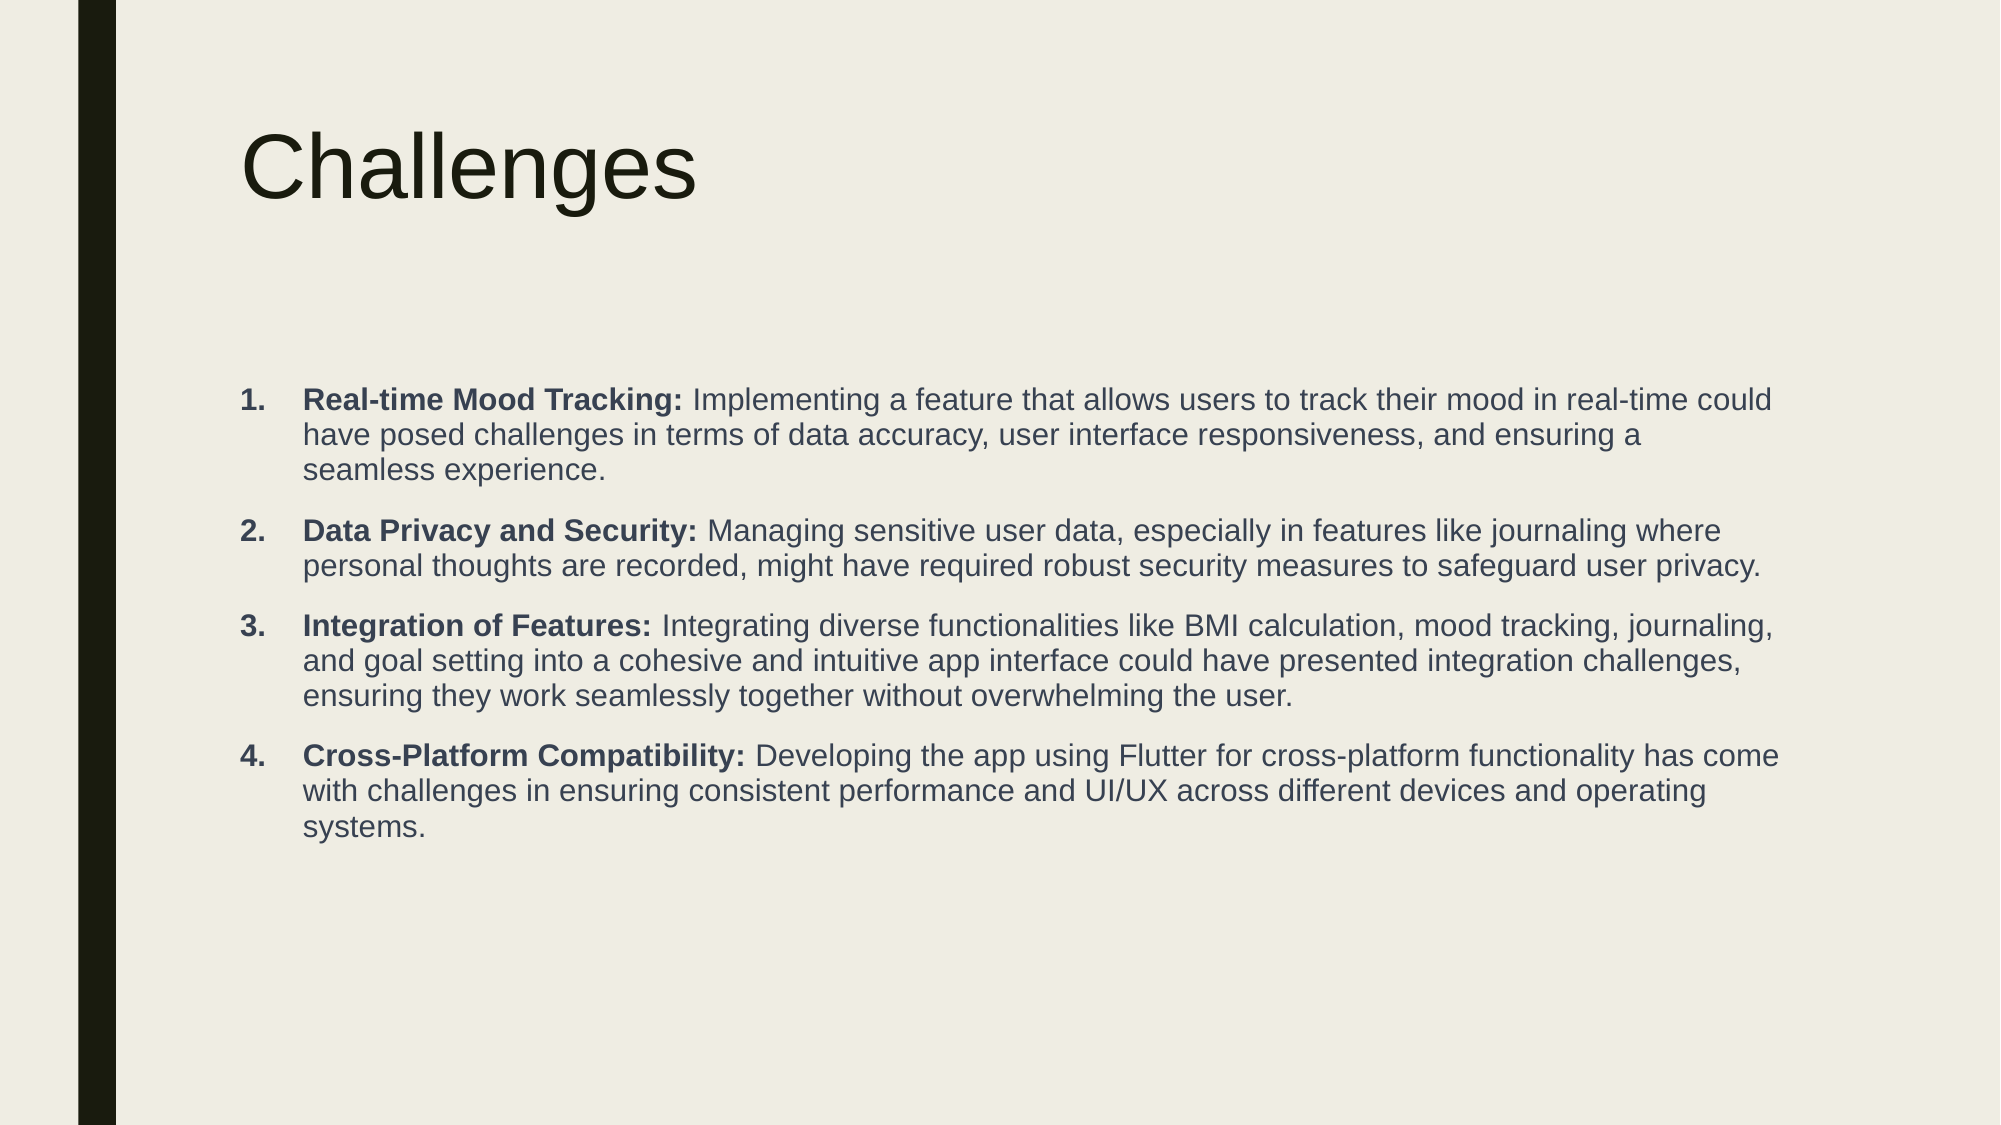

# Challenges
Real-time Mood Tracking: Implementing a feature that allows users to track their mood in real-time could have posed challenges in terms of data accuracy, user interface responsiveness, and ensuring a seamless experience.
Data Privacy and Security: Managing sensitive user data, especially in features like journaling where personal thoughts are recorded, might have required robust security measures to safeguard user privacy.
Integration of Features: Integrating diverse functionalities like BMI calculation, mood tracking, journaling, and goal setting into a cohesive and intuitive app interface could have presented integration challenges, ensuring they work seamlessly together without overwhelming the user.
Cross-Platform Compatibility: Developing the app using Flutter for cross-platform functionality has come with challenges in ensuring consistent performance and UI/UX across different devices and operating systems.